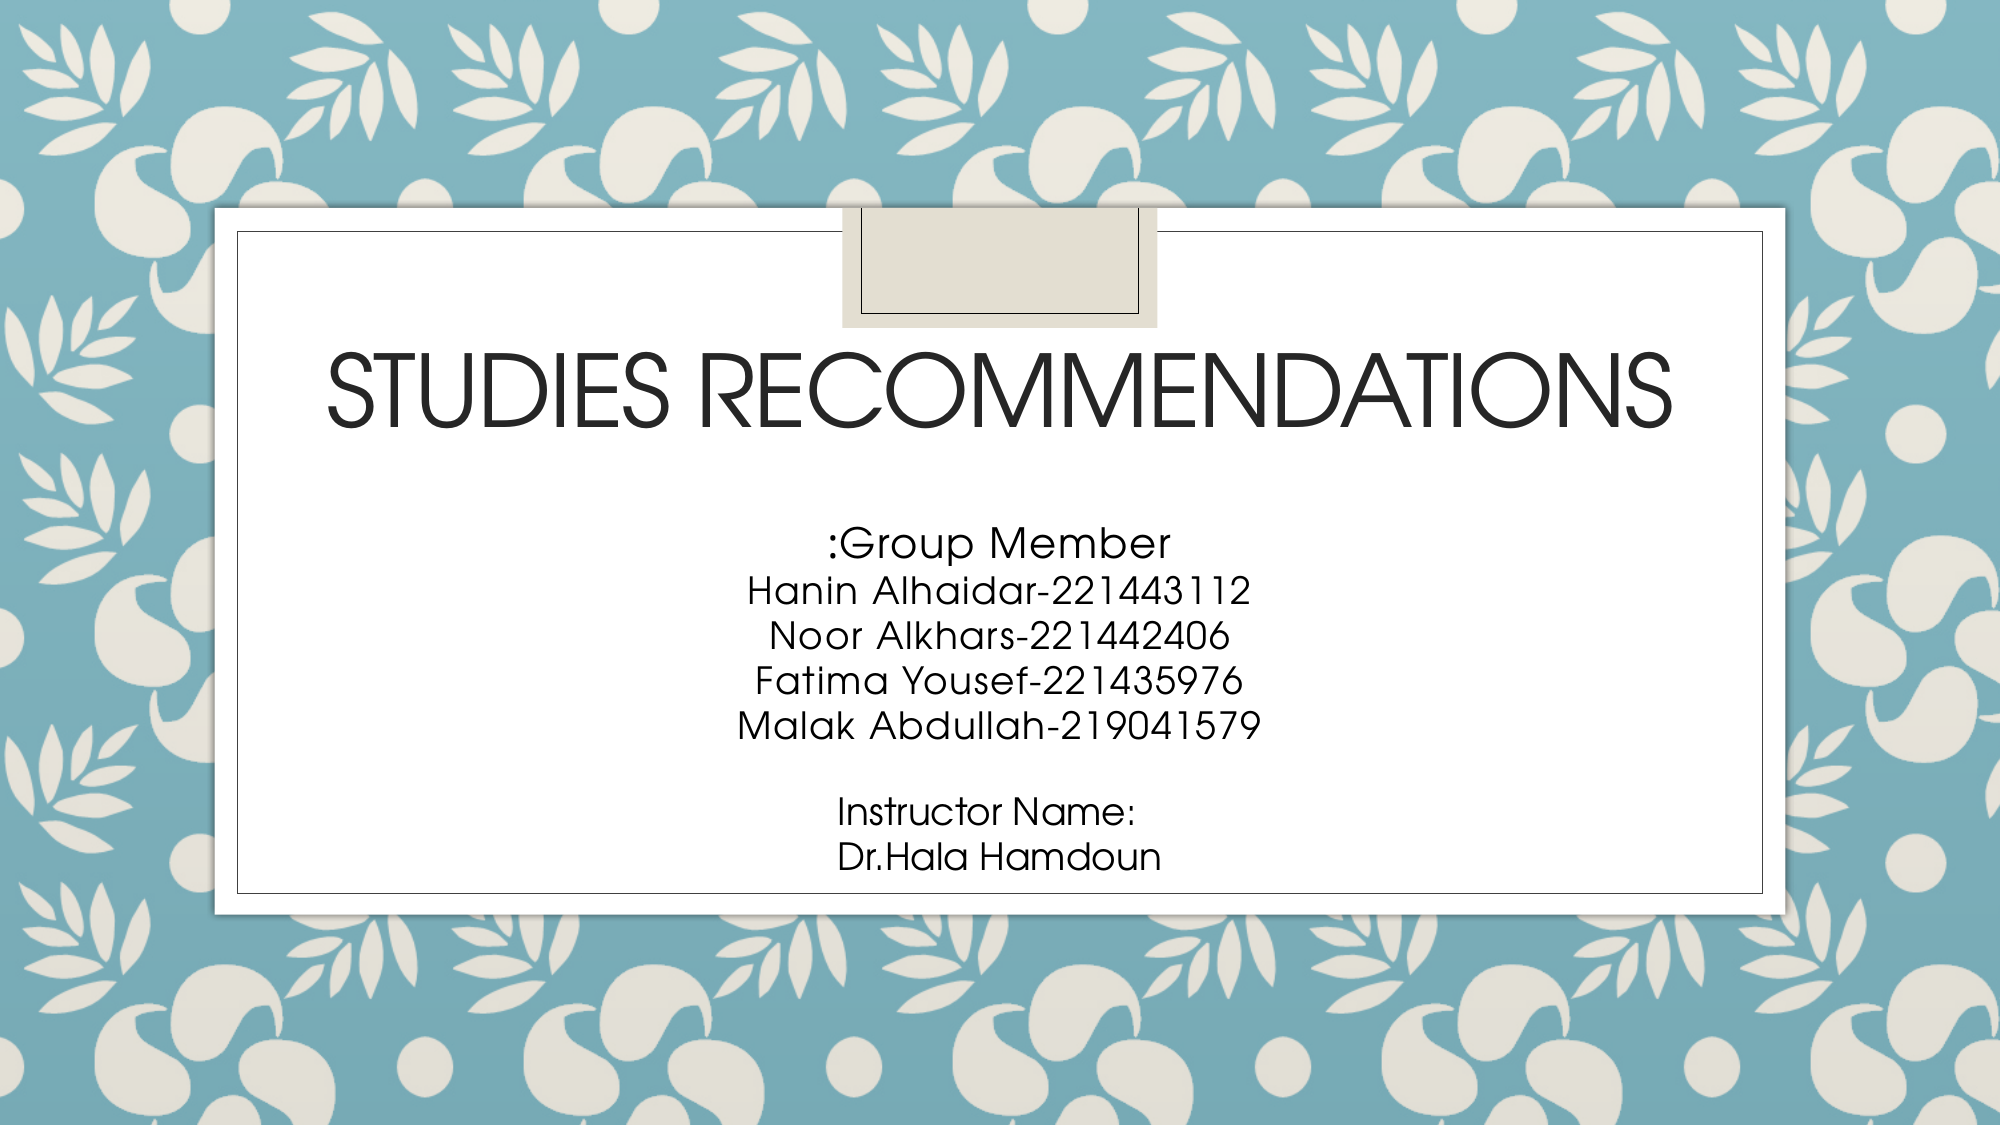

# Studies Recommendations
Group Member:
Hanin Alhaidar-221443112
Noor Alkhars-221442406
Fatima Yousef-221435976
Malak Abdullah-219041579
Instructor Name:
Dr.Hala Hamdoun